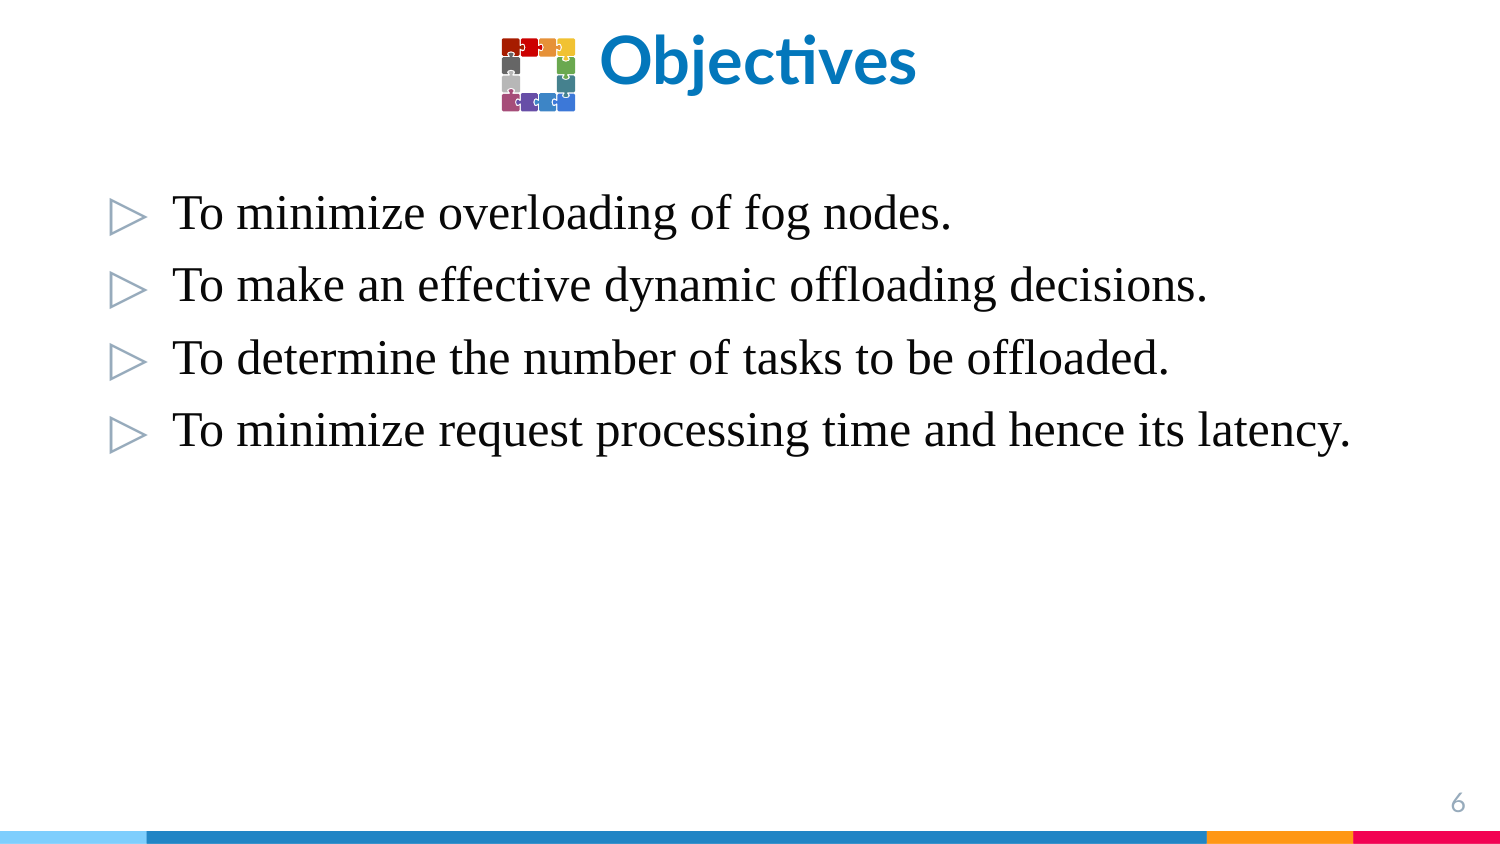

Objectives

To minimize overloading of fog nodes.
To make an effective dynamic offloading decisions.
To determine the number of tasks to be offloaded.
To minimize request processing time and hence its latency.

6